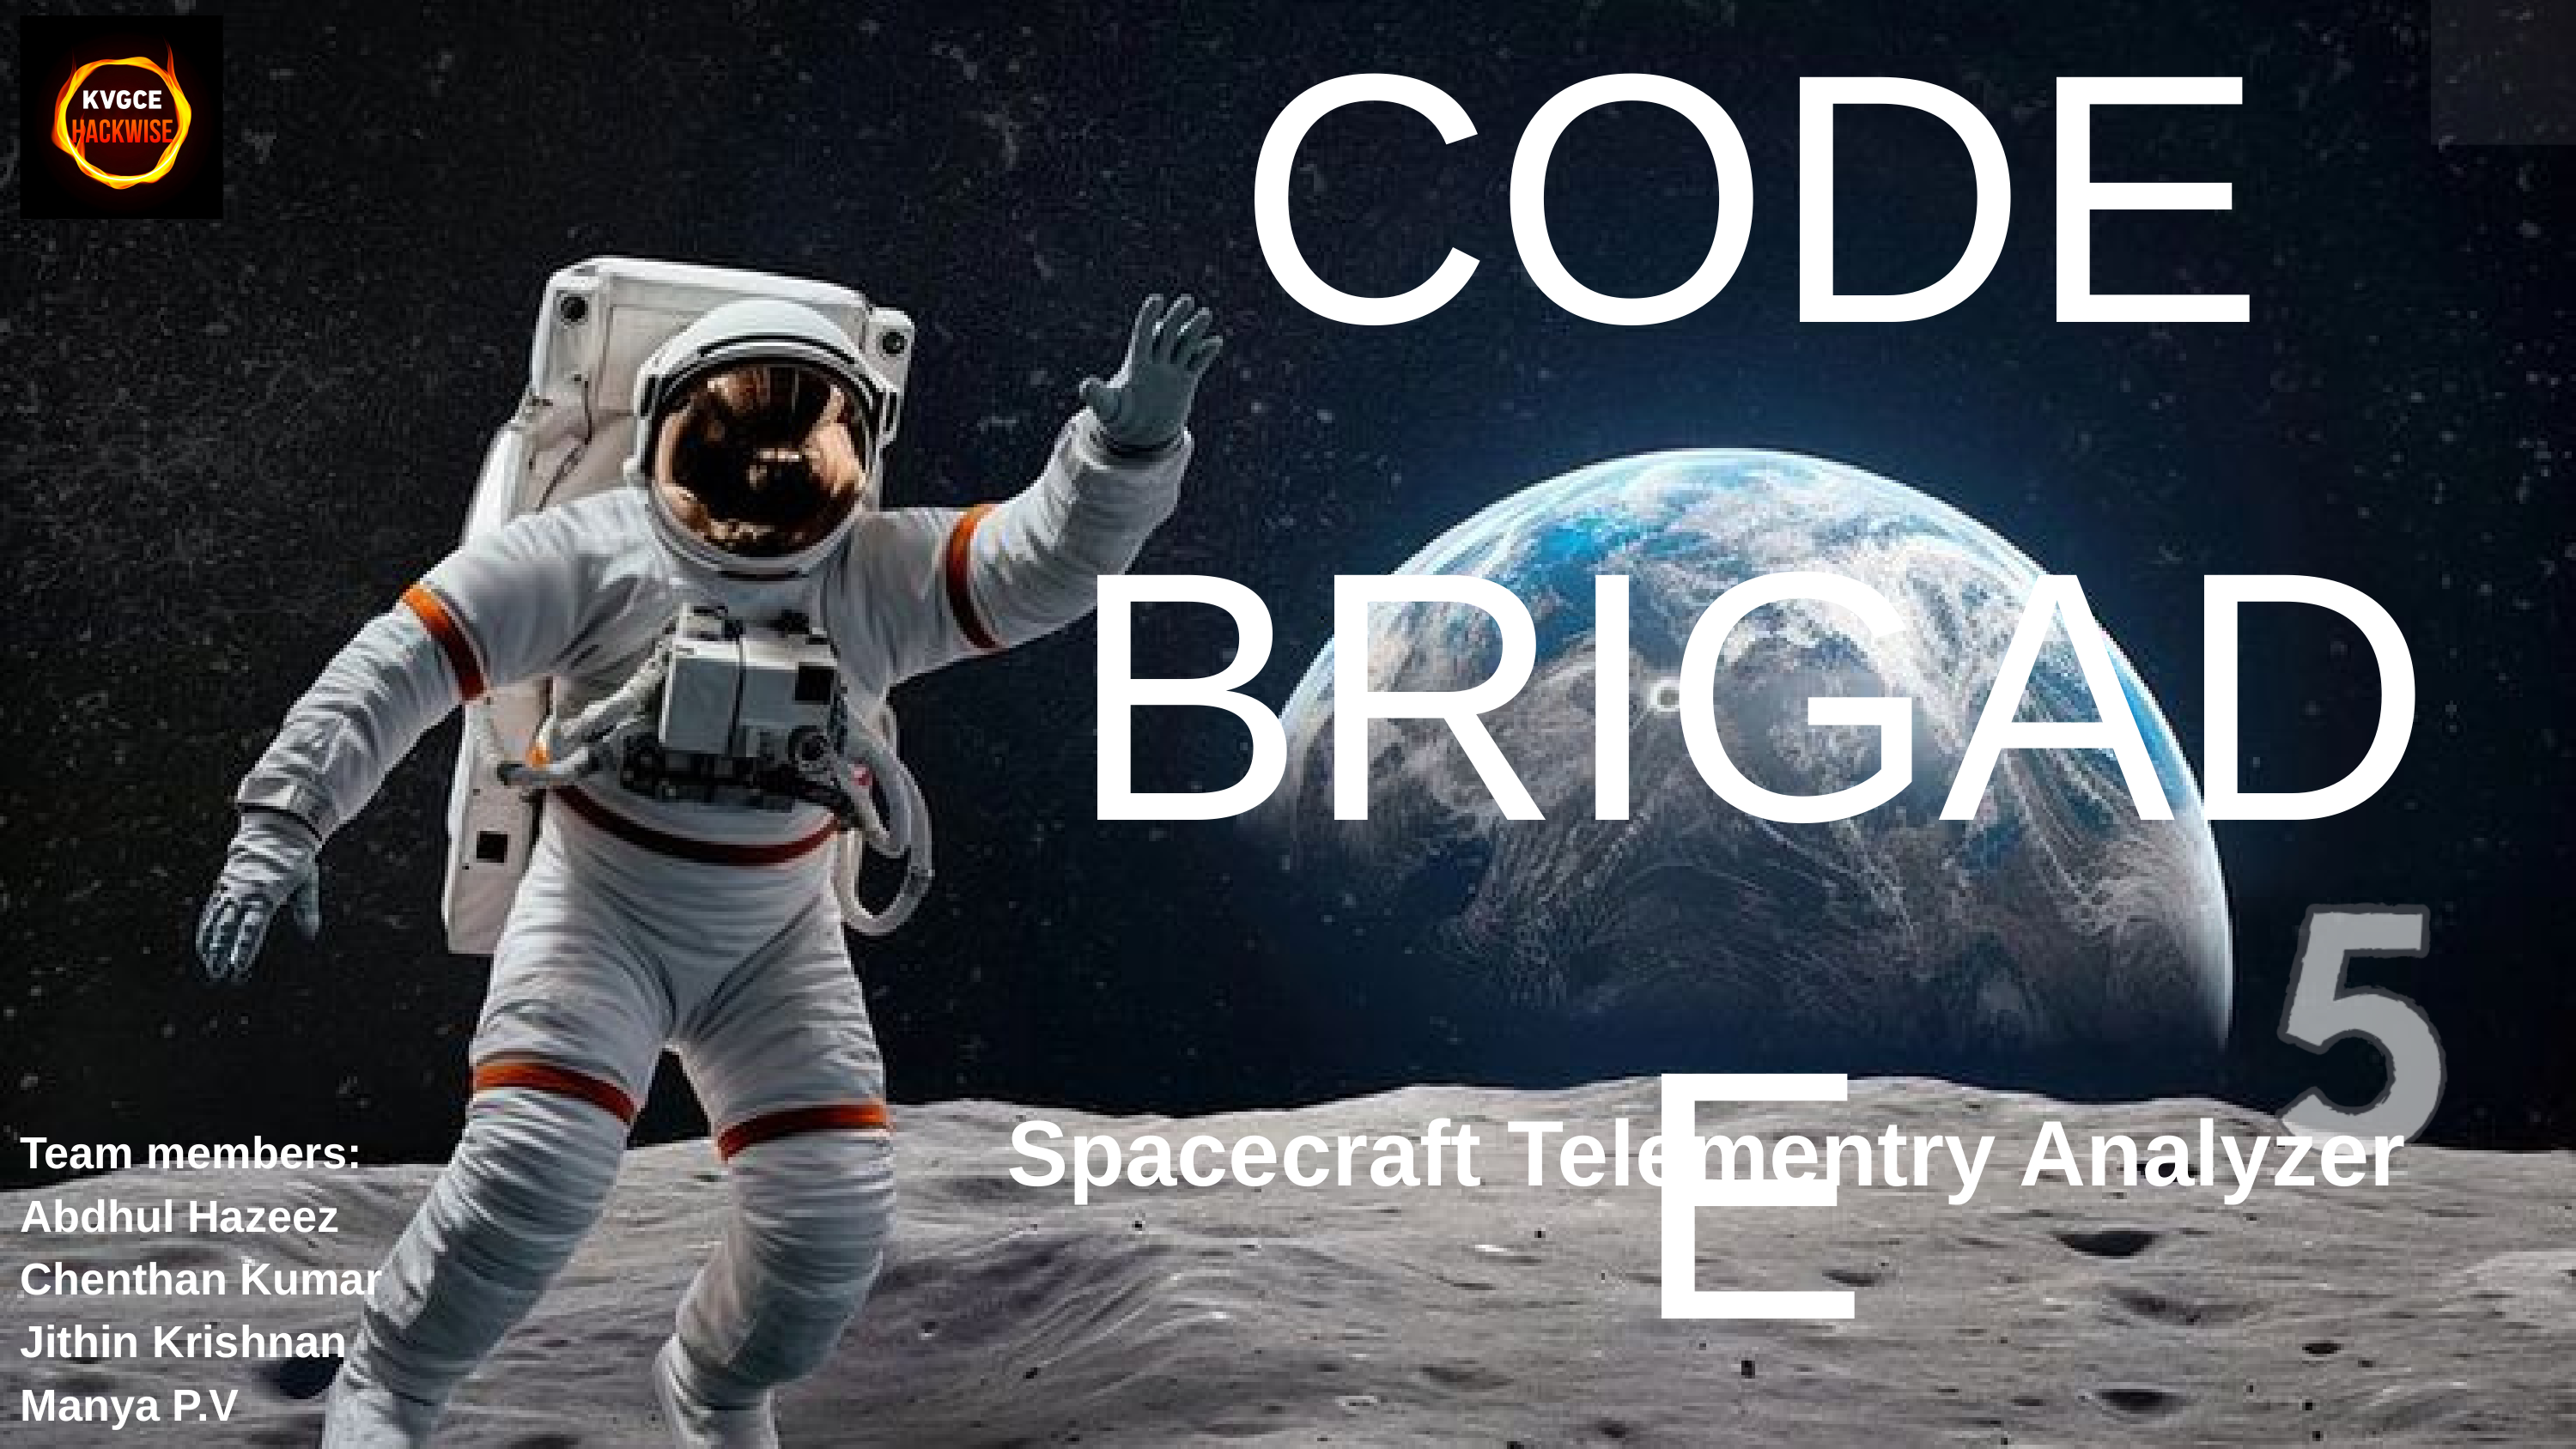

CODE BRIGADE

 Spacecraft Telementry Analyzer
Team members:
Abdhul Hazeez
Chenthan Kumar
Jithin Krishnan
Manya P.V